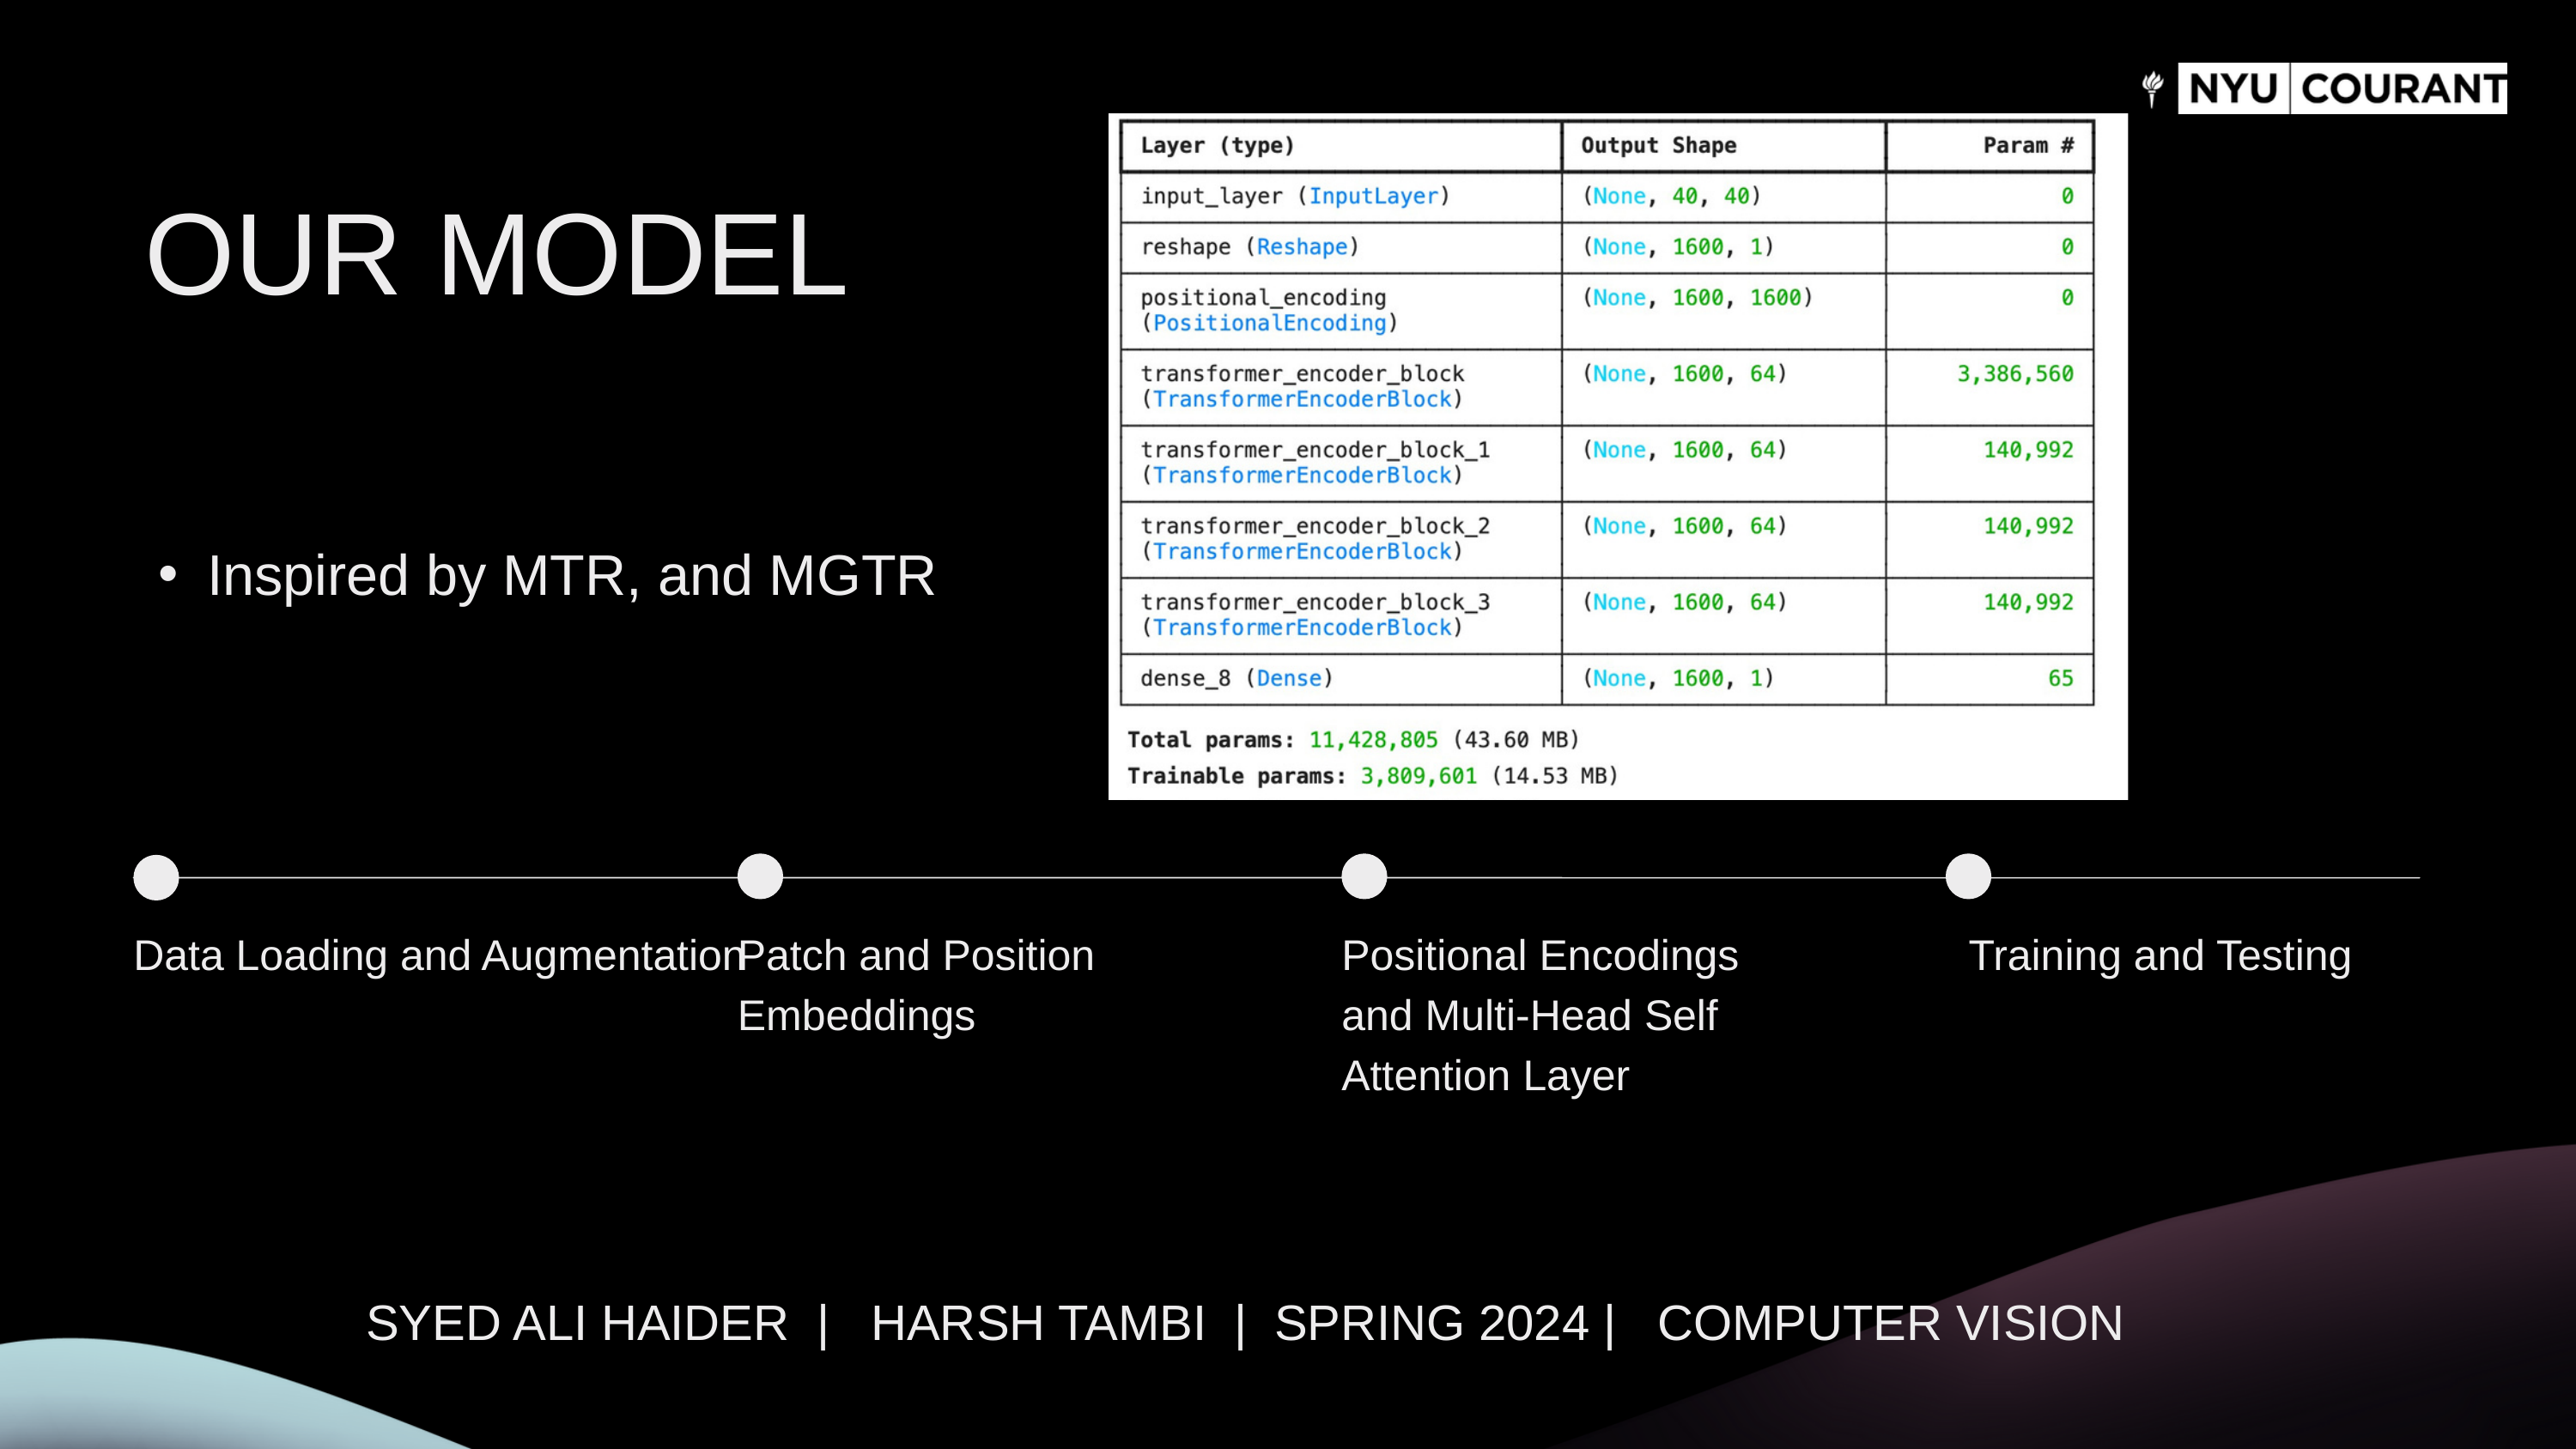

OUR MODEL
Inspired by MTR, and MGTR

Data Loading and Augmentation
Patch and Position Embeddings
Positional Encodings and Multi-Head Self Attention Layer
Training and Testing

SYED ALI HAIDER  |   HARSH TAMBI  |  SPRING 2024 |   COMPUTER VISION